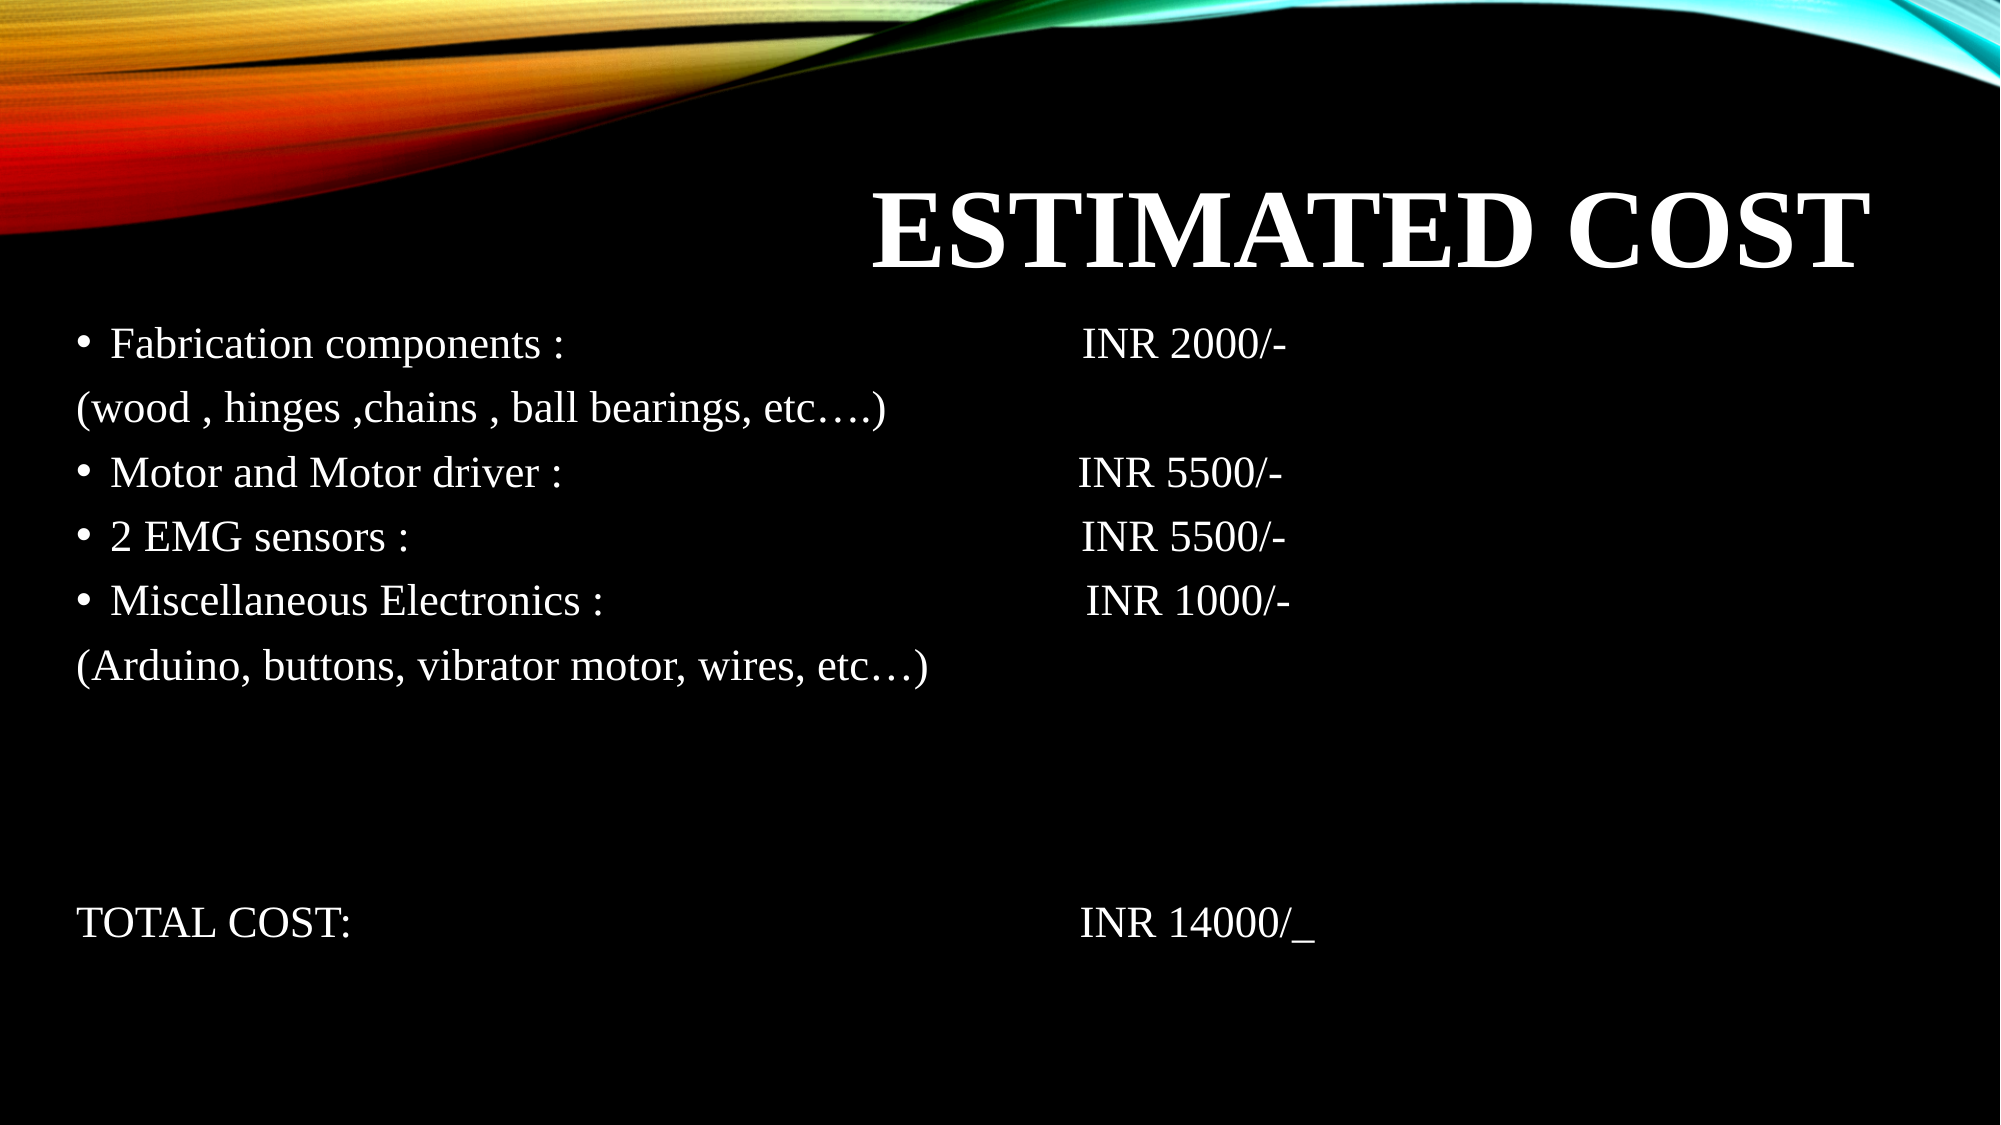

# ESTIMATED cost
Fabrication components :                                              INR 2000/-
(wood , hinges ,chains , ball bearings, etc….)
Motor and Motor driver :                                              INR 5500/-
2 EMG sensors :                                                            INR 5500/-
Miscellaneous Electronics :                                           INR 1000/-
(Arduino, buttons, vibrator motor, wires, etc…)

TOTAL COST:                                                                 INR 14000/_